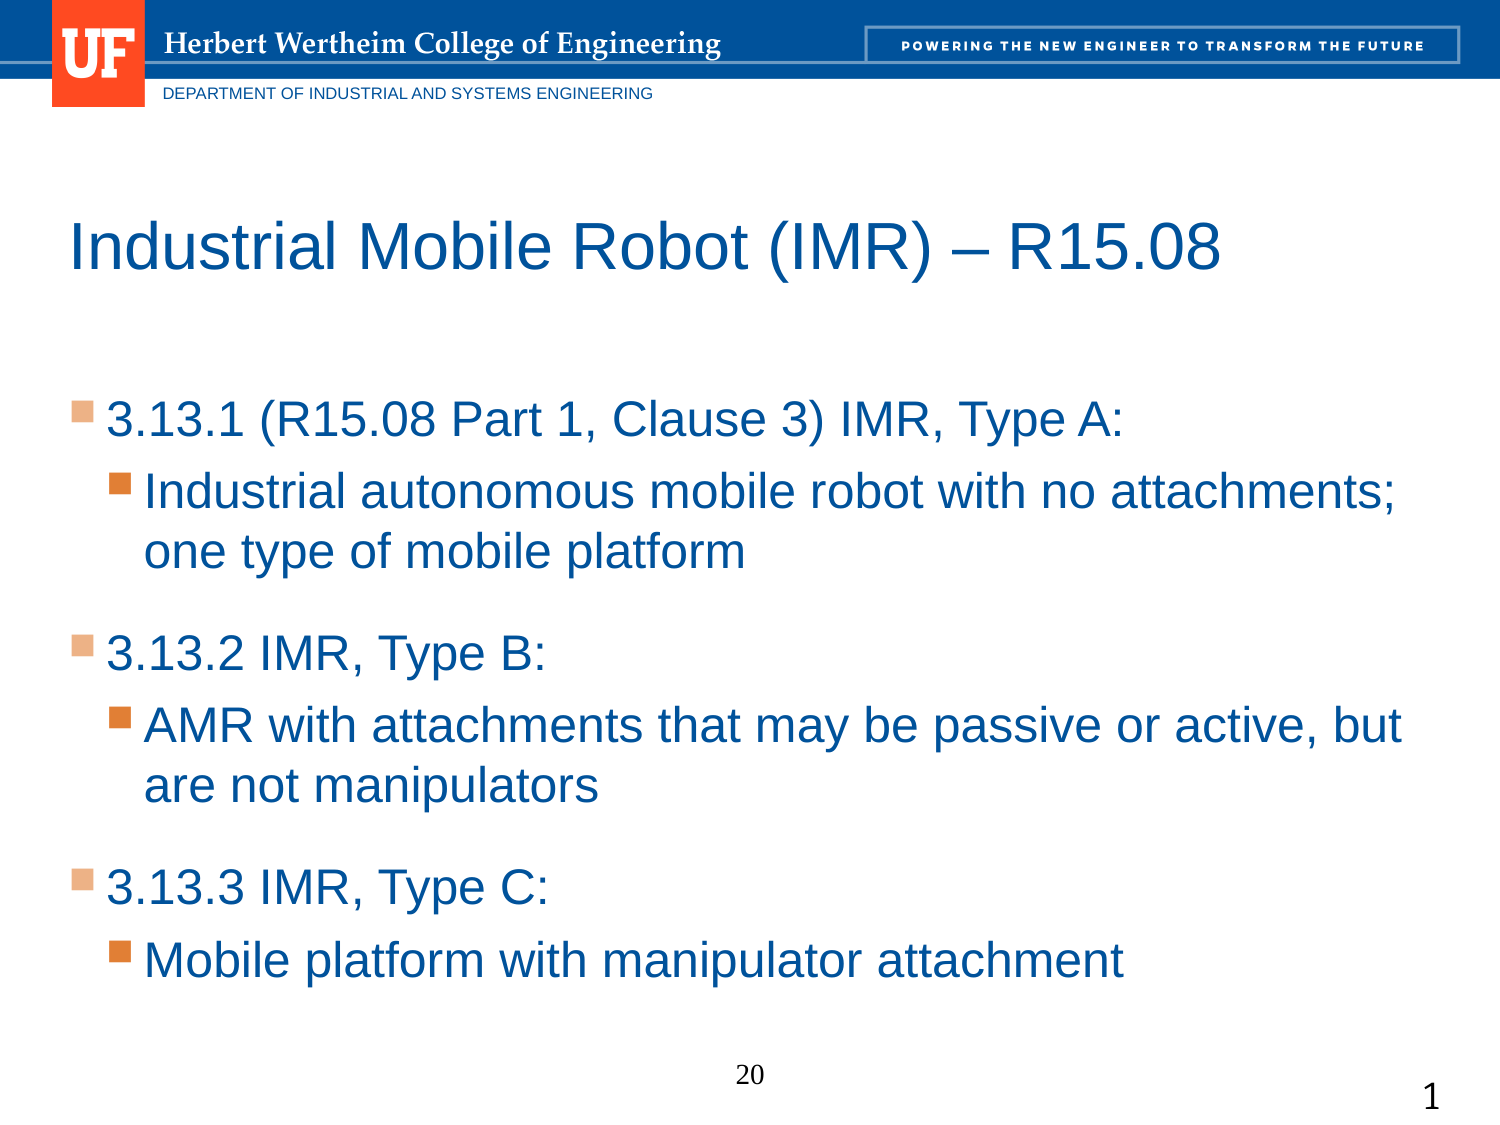

# Industrial Mobile Robot (IMR) – R15.08
3.13.1 (R15.08 Part 1, Clause 3) IMR, Type A:
Industrial autonomous mobile robot with no attachments; one type of mobile platform
3.13.2 IMR, Type B:
AMR with attachments that may be passive or active, but are not manipulators
3.13.3 IMR, Type C:
Mobile platform with manipulator attachment
20
1